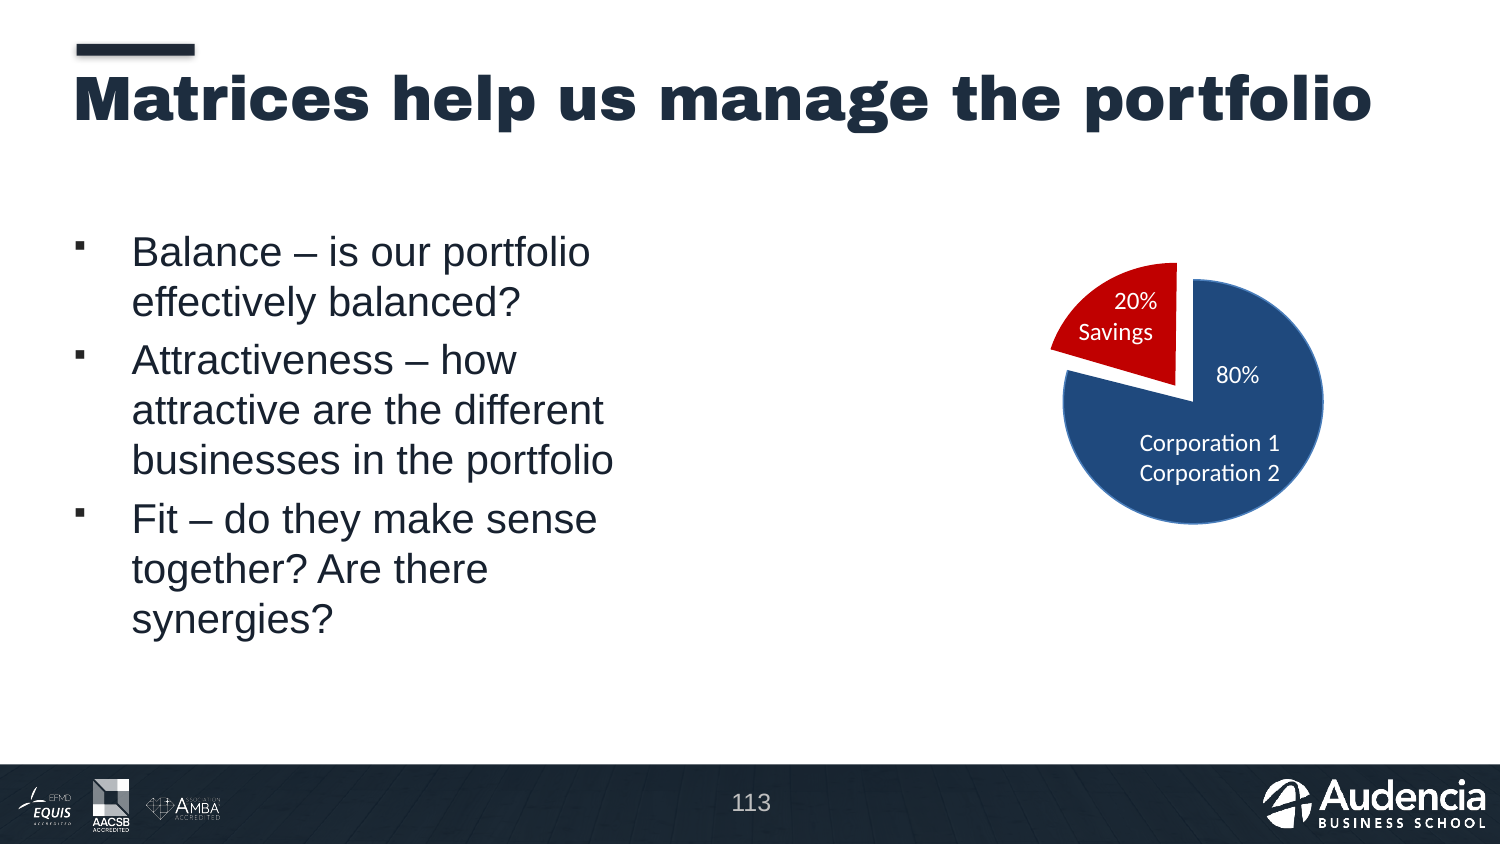

# Matrices help us manage the portfolio

Balance – is our portfolio effectively balanced?
Attractiveness – how attractive are the different businesses in the portfolio
Fit – do they make sense together? Are there synergies?

20%

Savings
80%
Corporation 1
Corporation 2
113